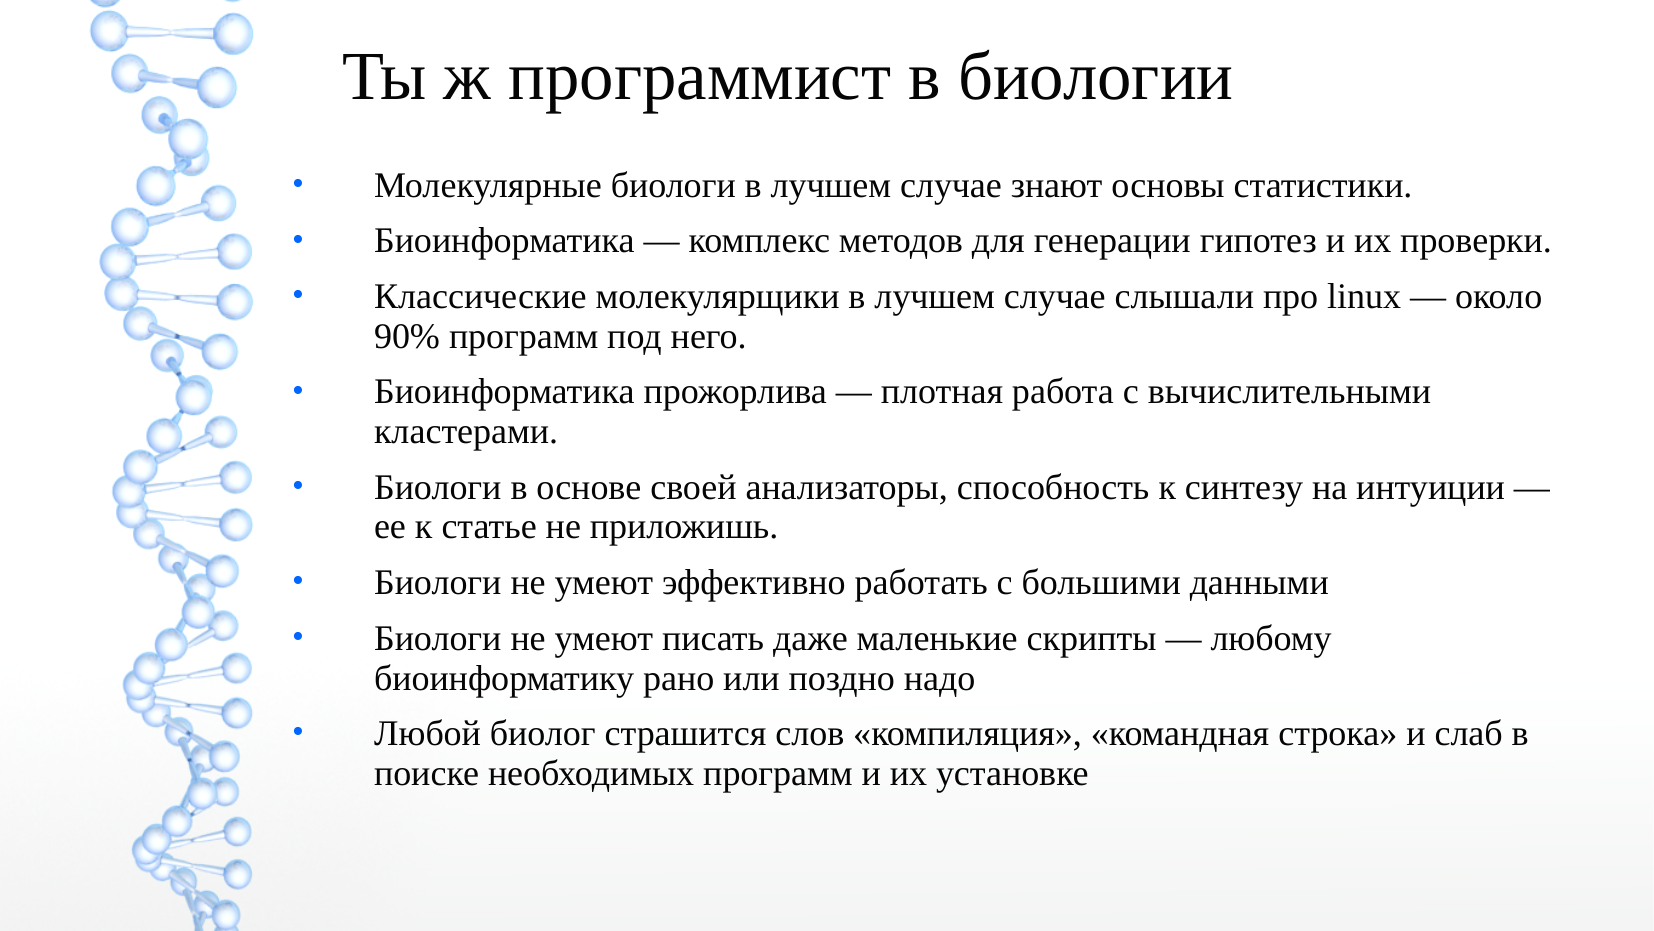

Ты ж программист в биологии
Молекулярные биологи в лучшем случае знают основы статистики.
Биоинформатика — комплекс методов для генерации гипотез и их проверки.
Классические молекулярщики в лучшем случае слышали про linux — около 90% программ под него.
Биоинформатика прожорлива — плотная работа с вычислительными кластерами.
Биологи в основе своей анализаторы, способность к синтезу на интуиции — ее к статье не приложишь.
Биологи не умеют эффективно работать с большими данными
Биологи не умеют писать даже маленькие скрипты — любому биоинформатику рано или поздно надо
Любой биолог страшится слов «компиляция», «командная строка» и слаб в поиске необходимых программ и их установке